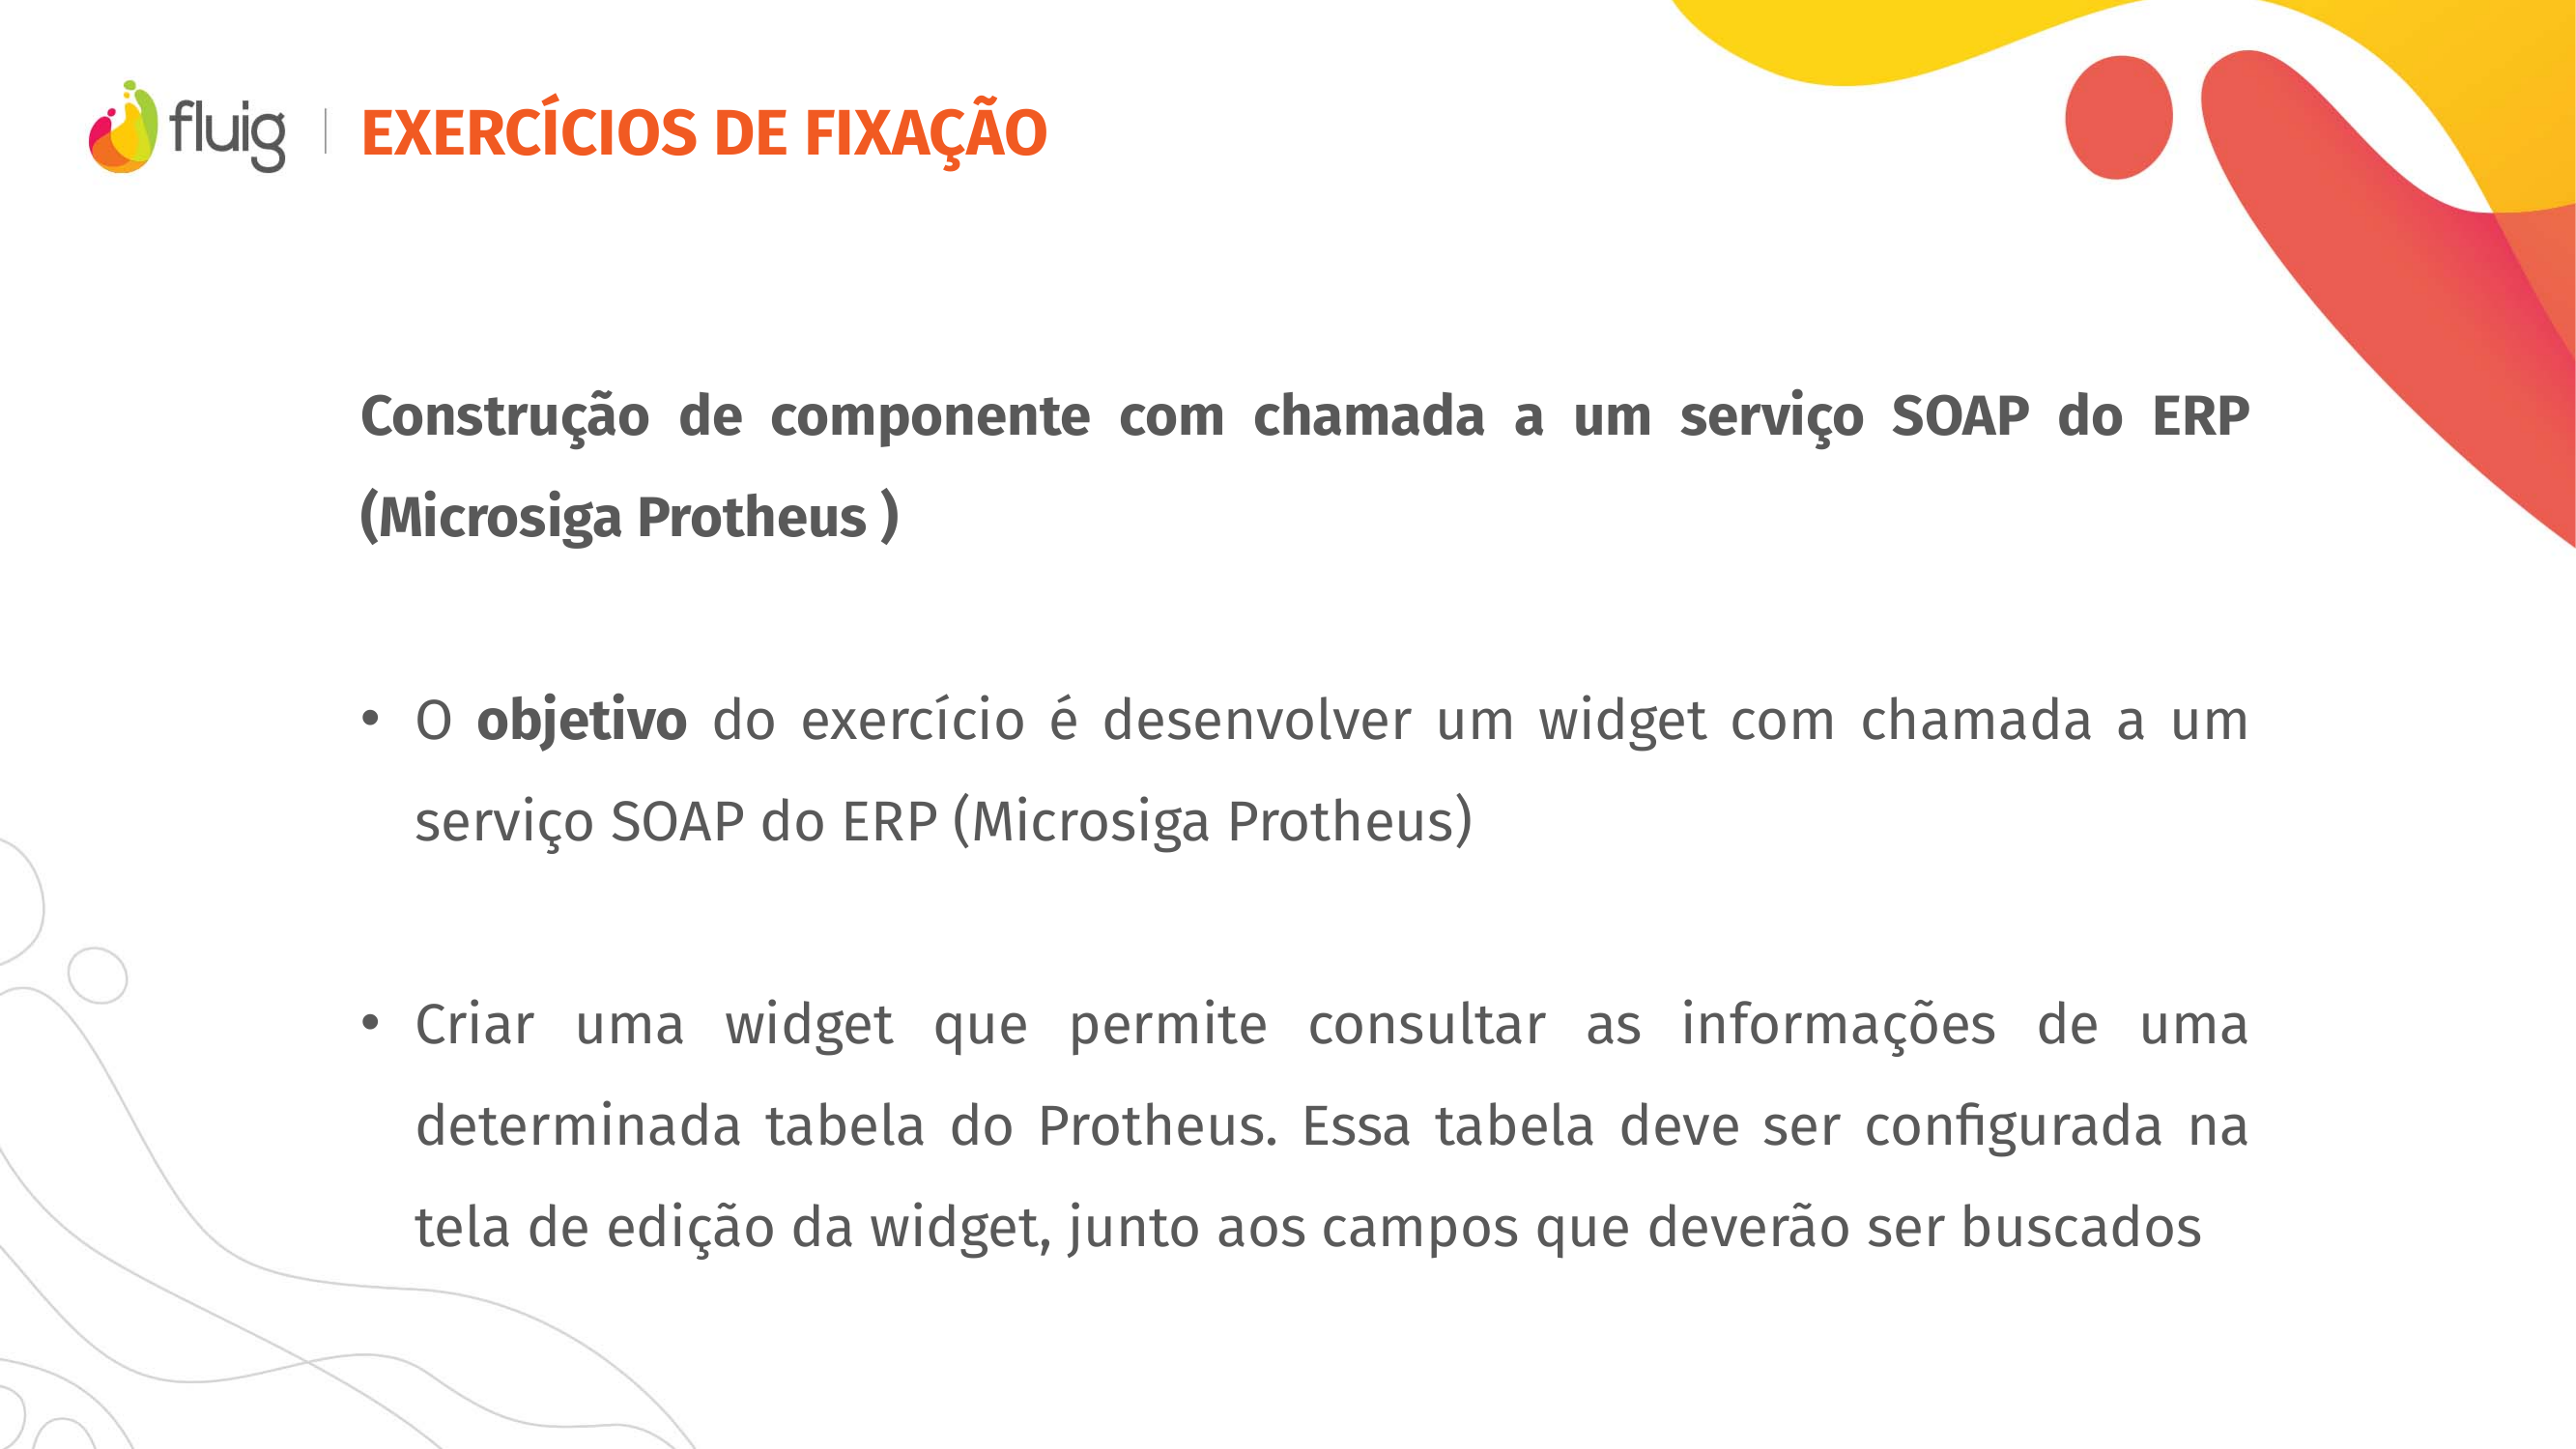

# Exercícios de fixação
Construção de componente com chamada a um serviço SOAP do ERP (Microsiga Protheus )

O objetivo do exercício é desenvolver um widget com chamada a um serviço SOAP do ERP (Microsiga Protheus)

Criar uma widget que permite consultar as informações de uma determinada tabela do Protheus. Essa tabela deve ser configurada na tela de edição da widget, junto aos campos que deverão ser buscados